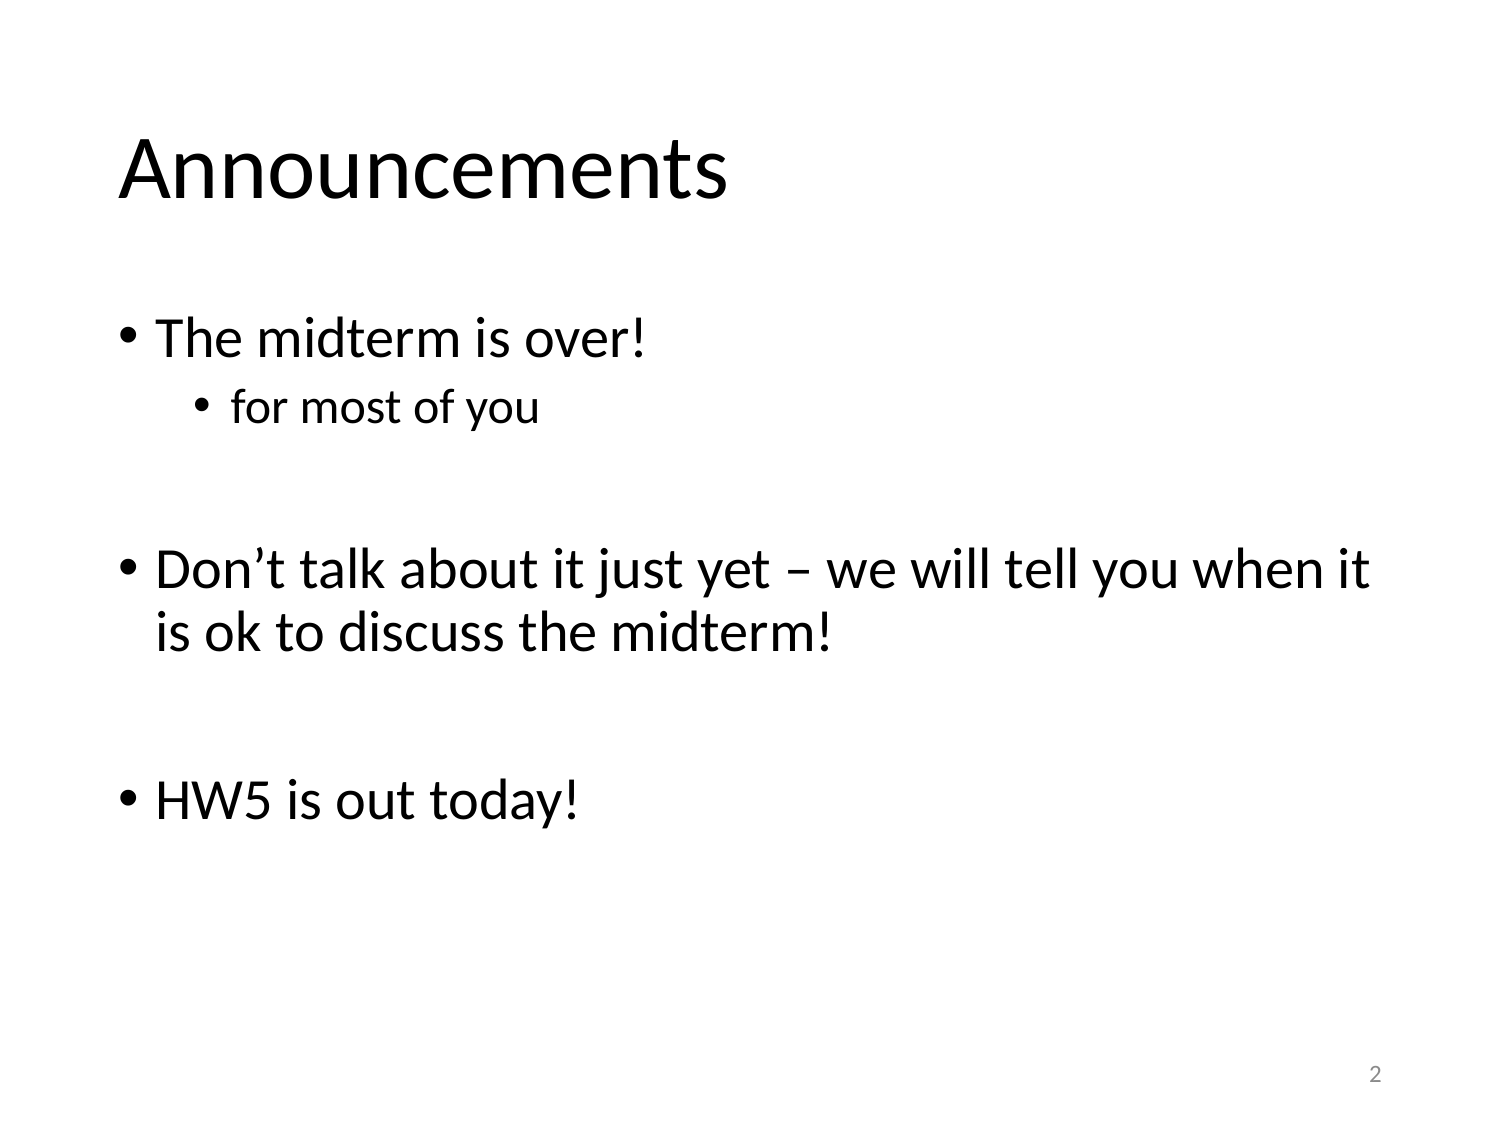

# Announcements
The midterm is over!
for most of you

Don’t talk about it just yet – we will tell you when it is ok to discuss the midterm!

HW5 is out today!

2